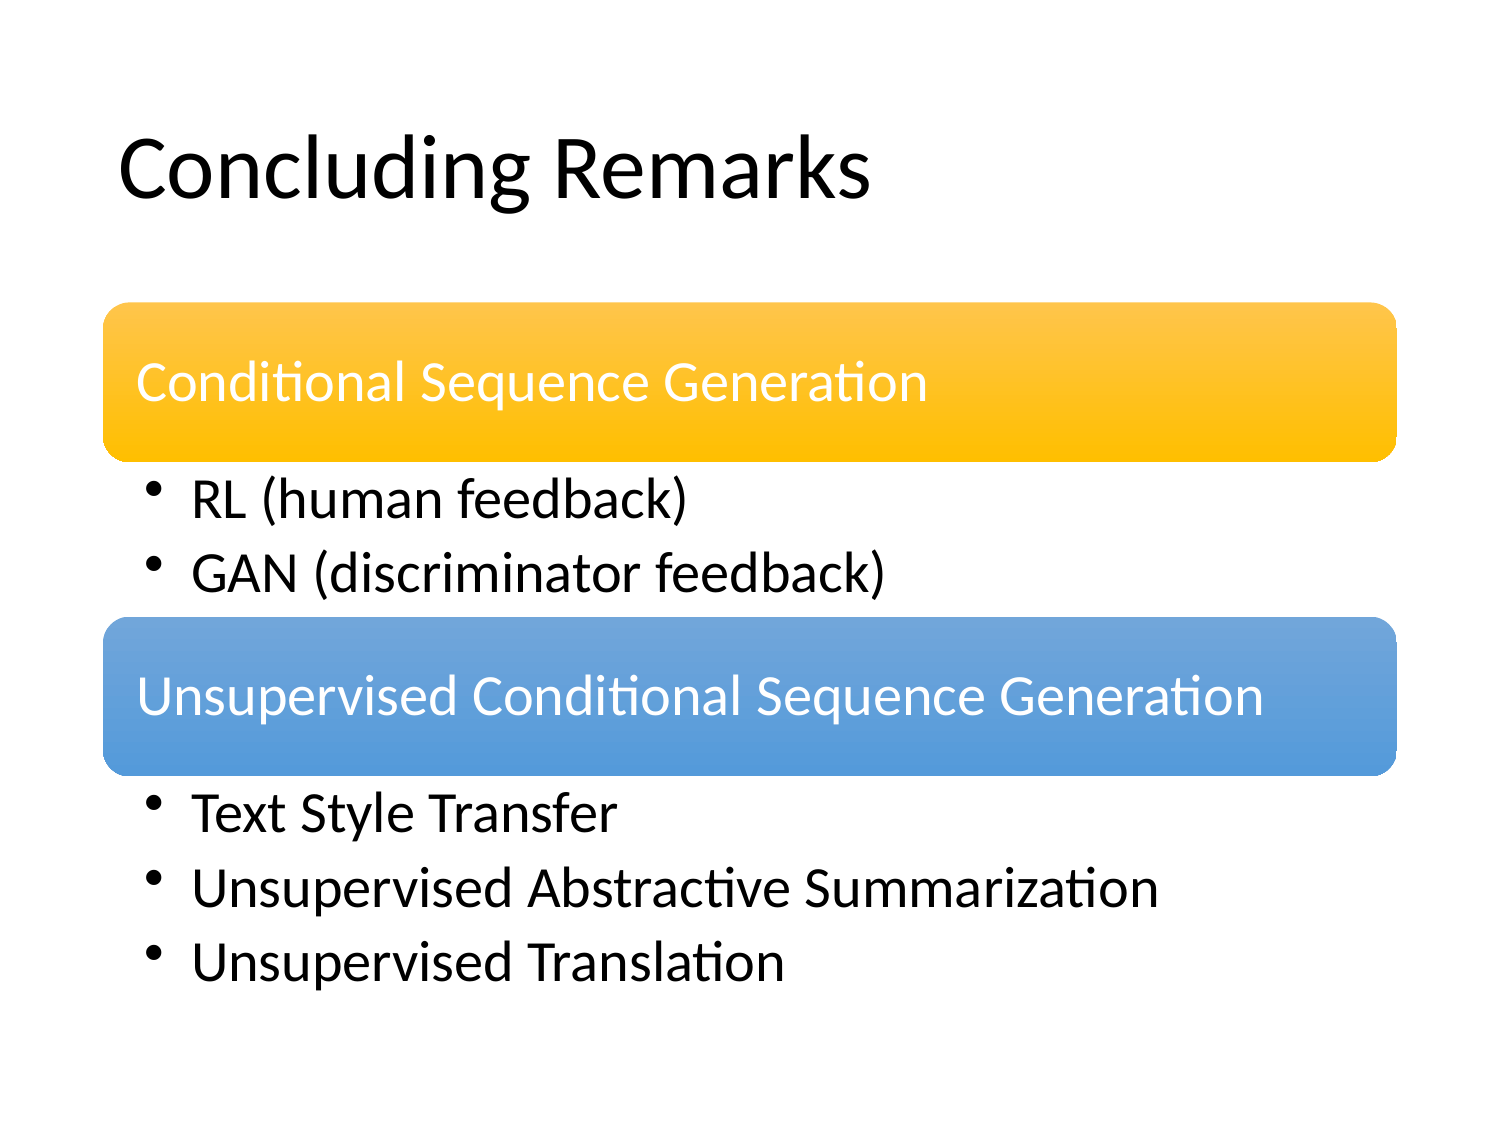

# Concluding Remarks
Conditional Sequence Generation
RL (human feedback)
GAN (discriminator feedback)
Unsupervised Conditional Sequence Generation
Text Style Transfer
Unsupervised Abstractive Summarization
Unsupervised Translation